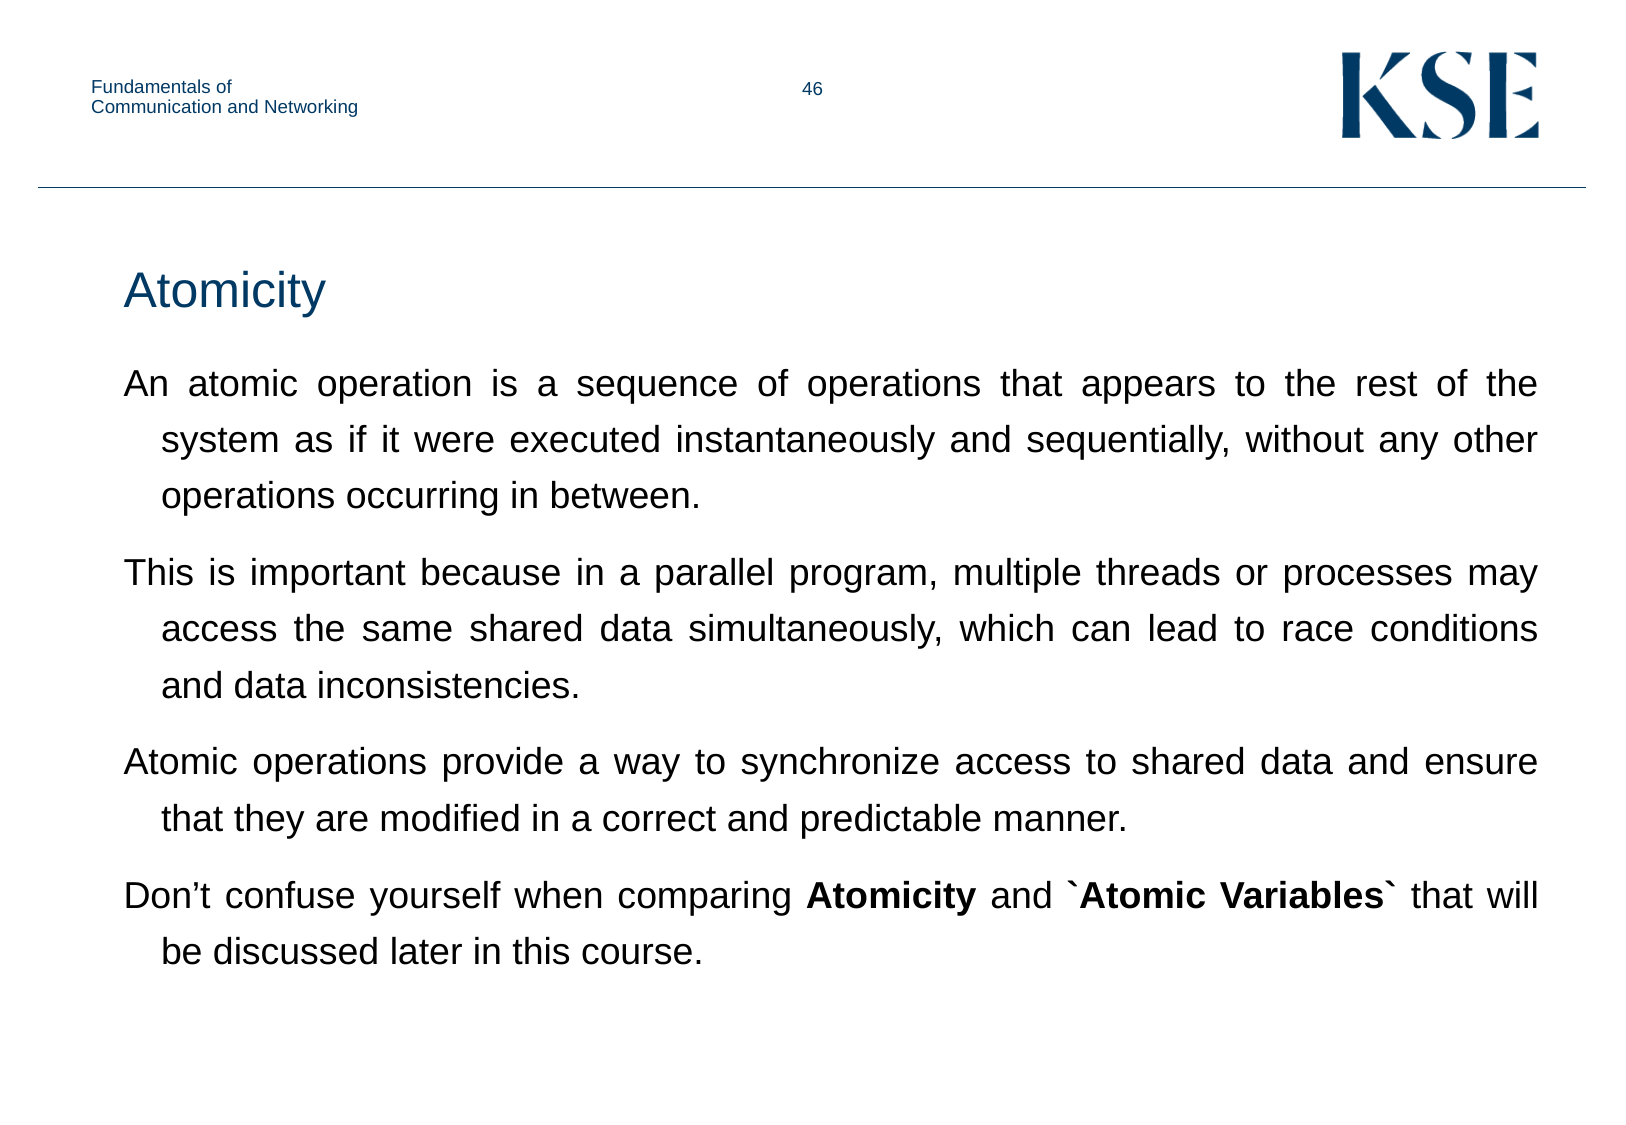

Fundamentals of Communication and Networking
Atomicity
An atomic operation is a sequence of operations that appears to the rest of the system as if it were executed instantaneously and sequentially, without any other operations occurring in between.
This is important because in a parallel program, multiple threads or processes may access the same shared data simultaneously, which can lead to race conditions and data inconsistencies.
Atomic operations provide a way to synchronize access to shared data and ensure that they are modified in a correct and predictable manner.
Don’t confuse yourself when comparing Atomicity and `Atomic Variables` that will be discussed later in this course.